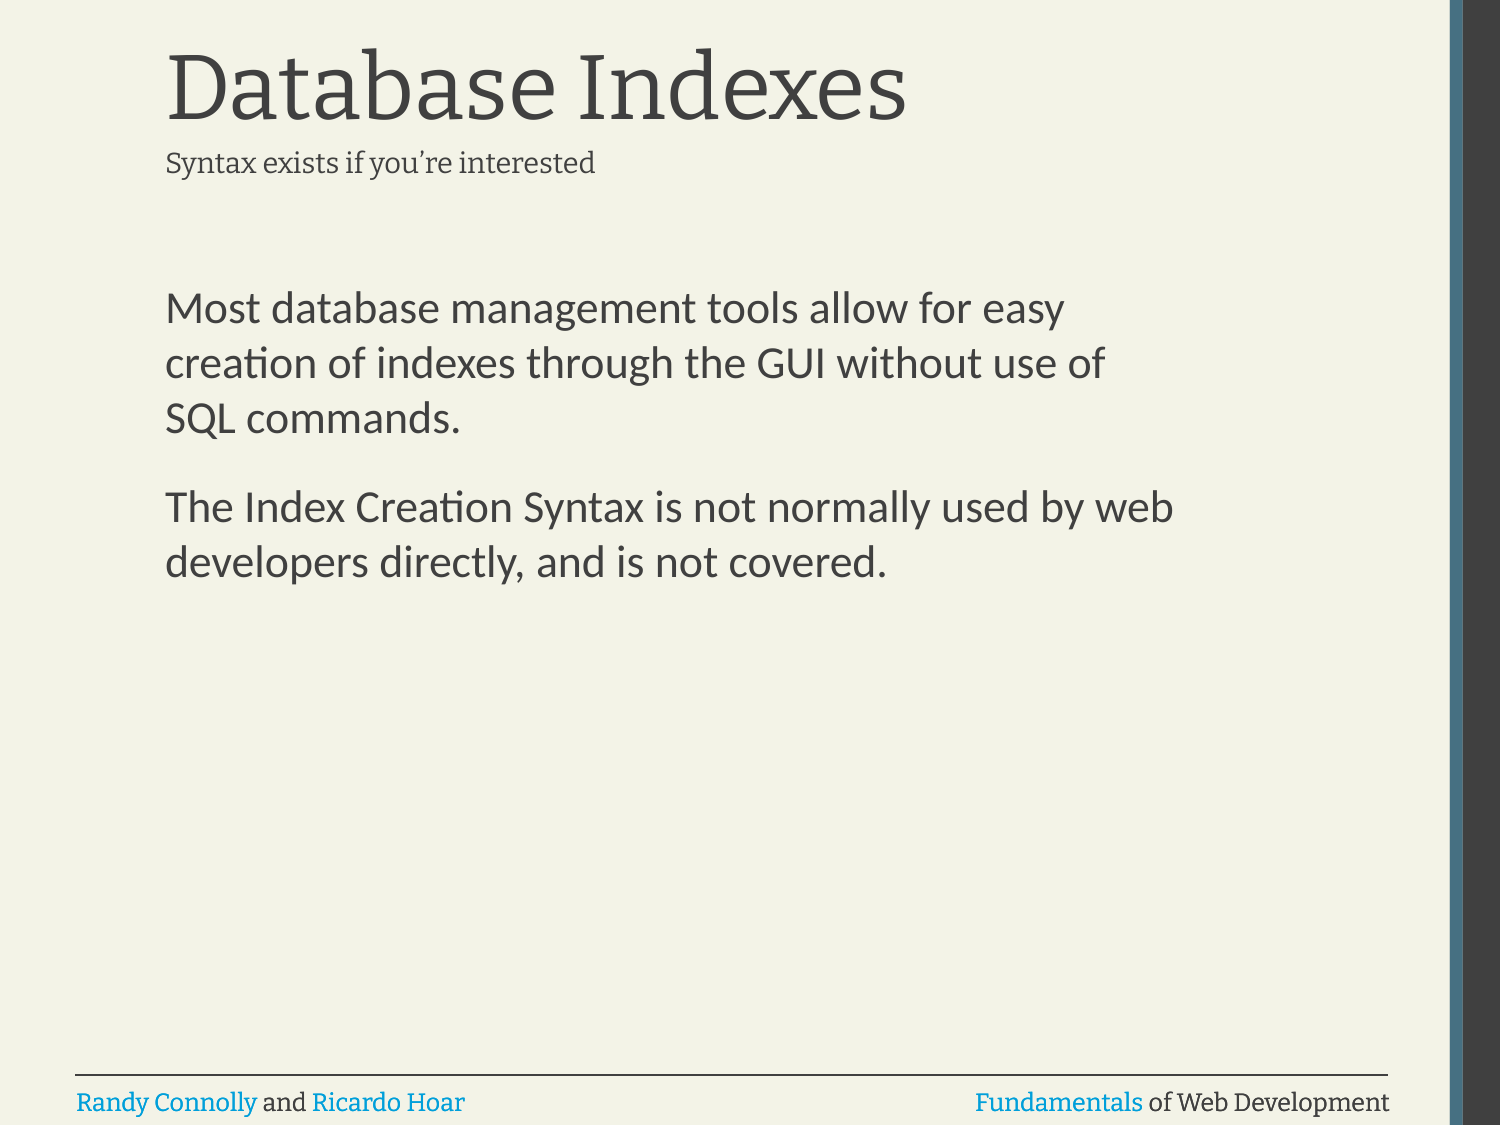

# Database Indexes
Syntax exists if you’re interested
Most database management tools allow for easy creation of indexes through the GUI without use of SQL commands.
The Index Creation Syntax is not normally used by web developers directly, and is not covered.